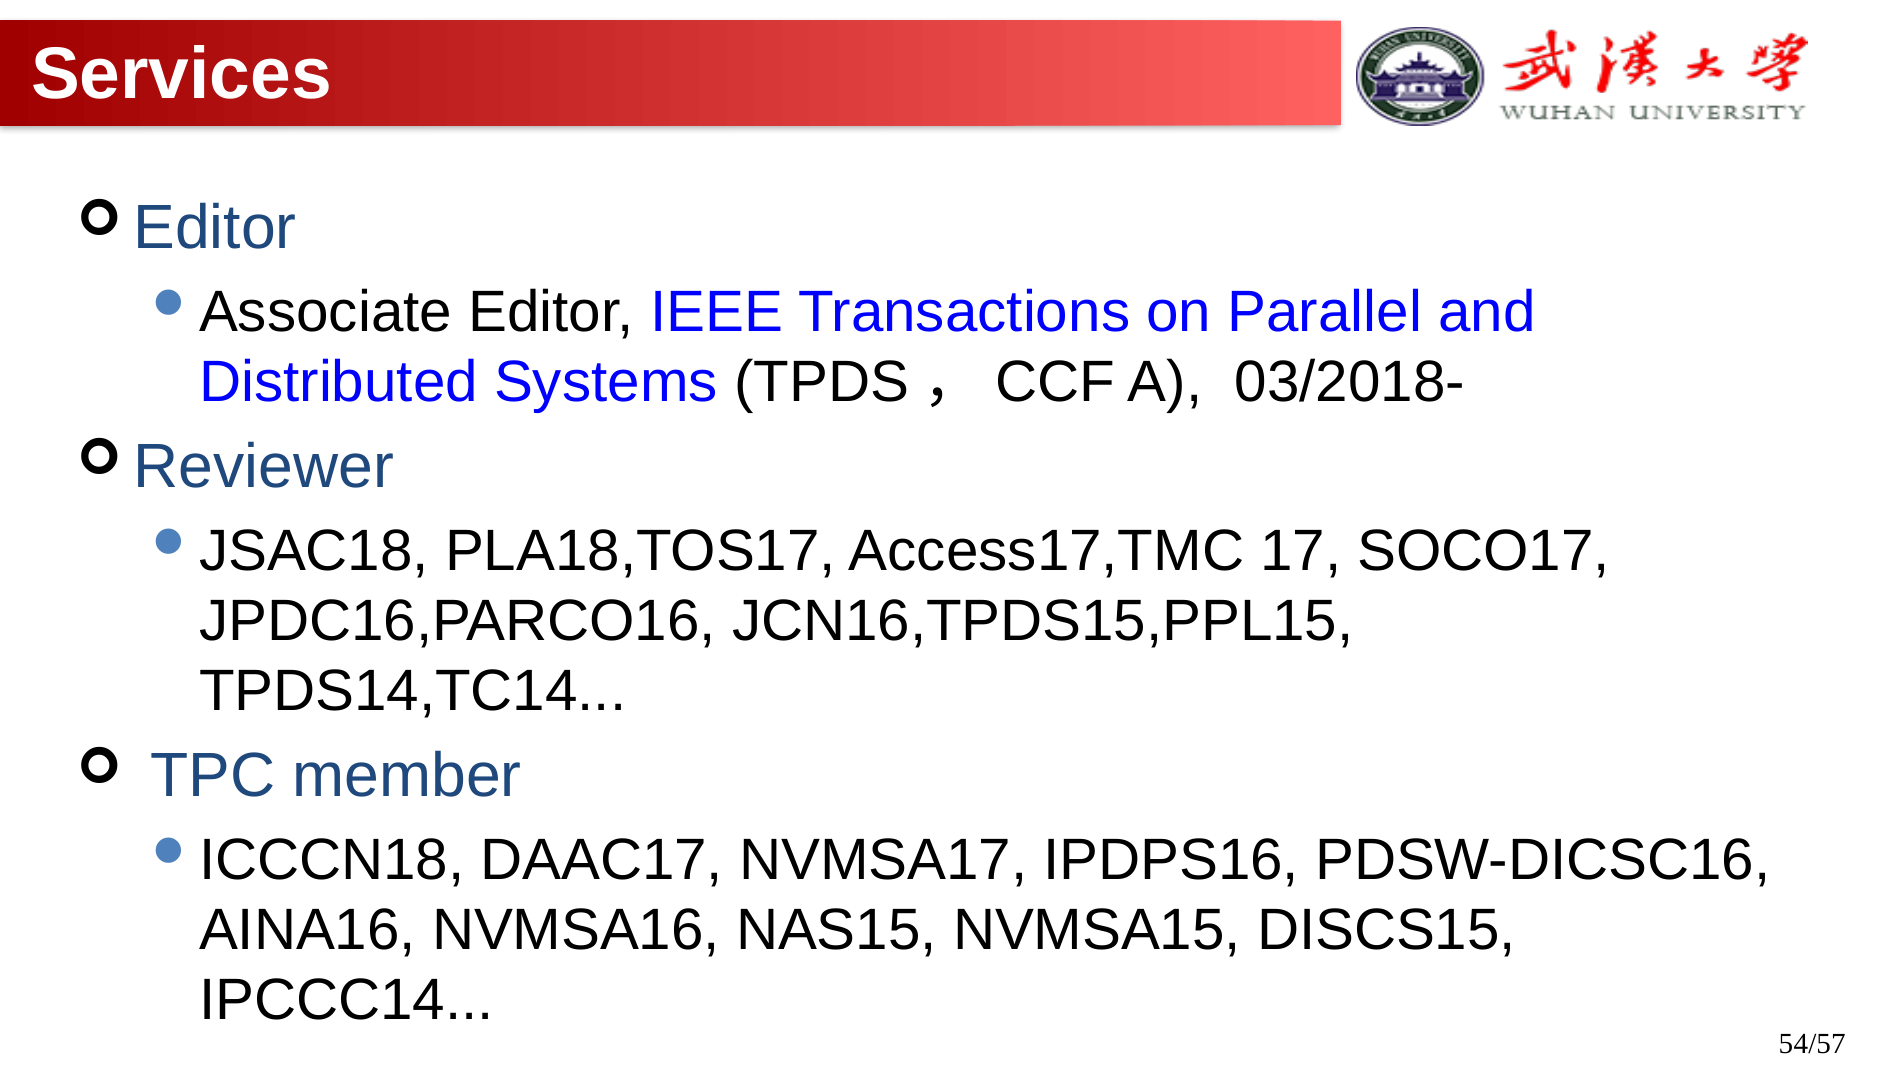

# Services
Editor
Associate Editor, IEEE Transactions on Parallel and Distributed Systems (TPDS，CCF A),  03/2018-
Reviewer
JSAC18, PLA18,TOS17, Access17,TMC 17, SOCO17, JPDC16,PARCO16, JCN16,TPDS15,PPL15, TPDS14,TC14...
 TPC member
ICCCN18, DAAC17, NVMSA17, IPDPS16, PDSW-DICSC16, AINA16, NVMSA16, NAS15, NVMSA15, DISCS15, IPCCC14...